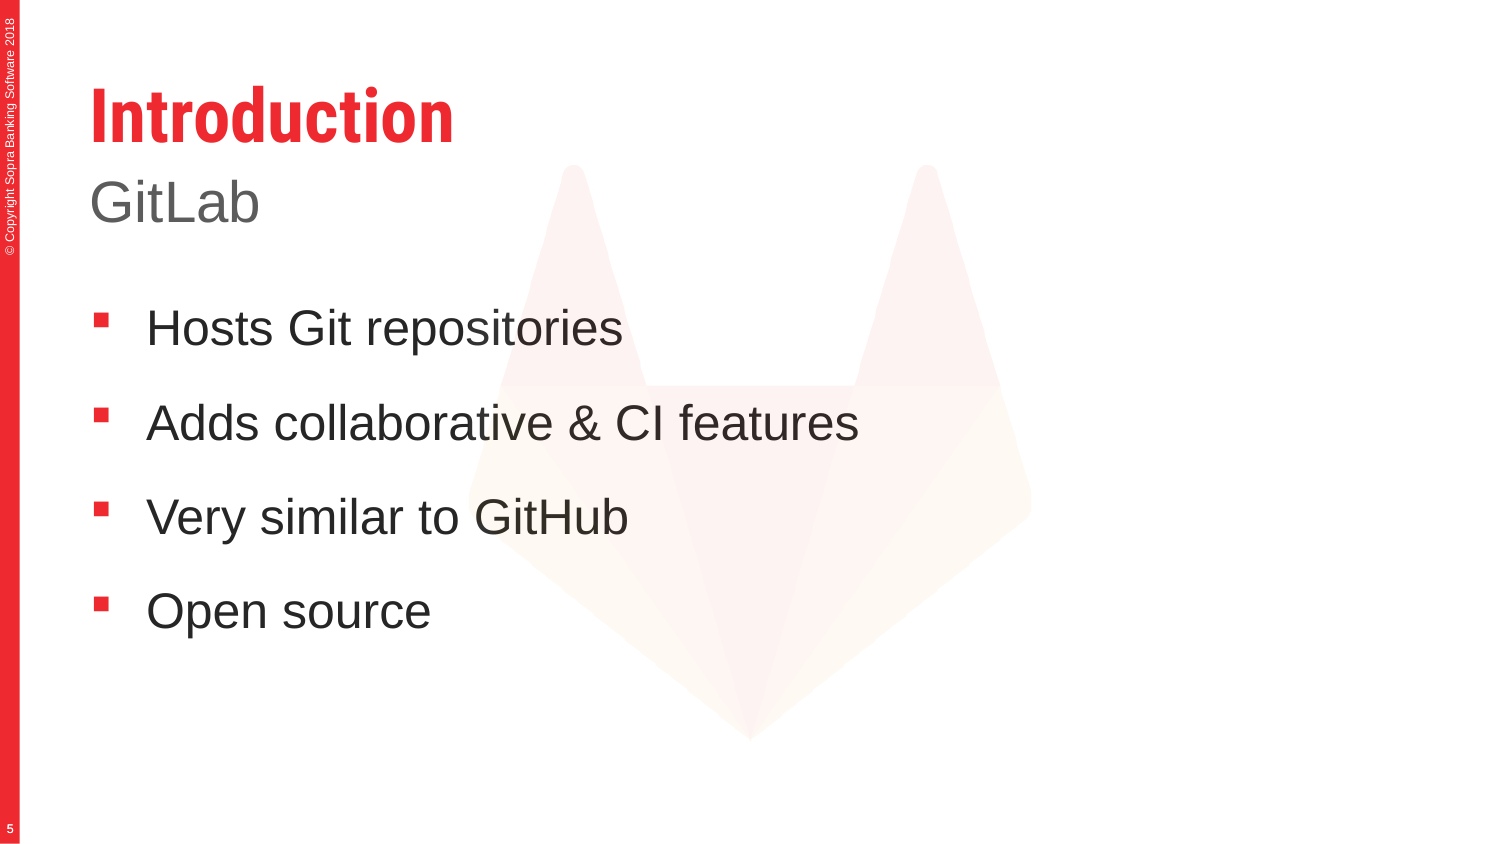

# Introduction
GitLab

Hosts Git repositories
Adds collaborative & CI features
Very similar to GitHub
Open source